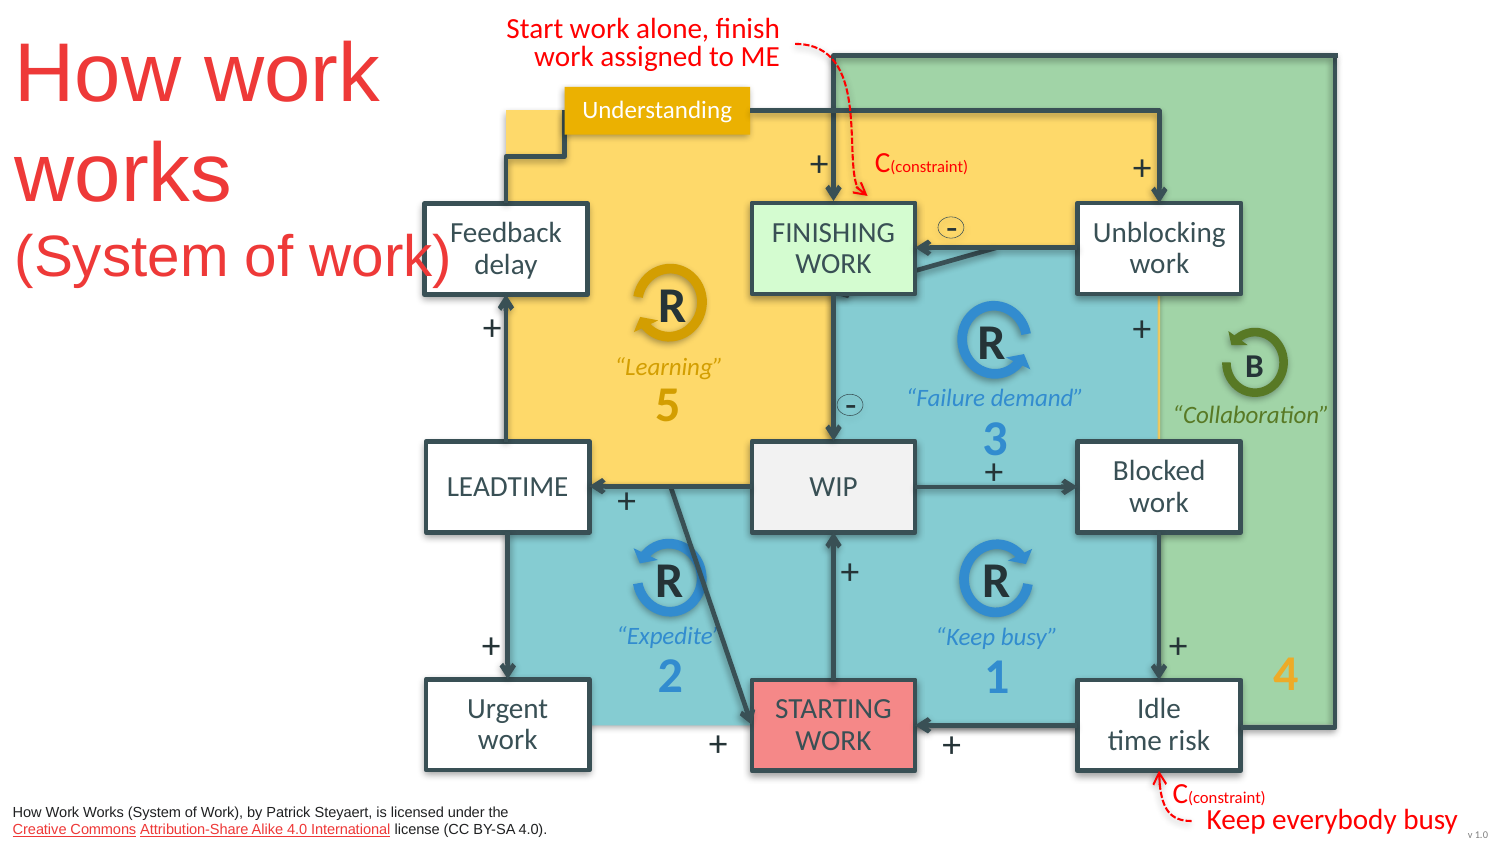

Start work alone, finish work assigned to ME
# How work works (System of work)

Understanding

+
+
C(constraint)
-

FINISHING WORK
Unblocking work
Feedback delay

“Failure demand”
3

R

+
+
R

B
“Learning”
5
-

“Collaboration”
+
LEADTIME
Blocked work
WIP
+

“Expedite”
2

“Keep busy”
1

+
R
R
+
+
4
Urgent work
Idle
time risk
STARTING WORK
+
+
C(constraint)
How Work Works (System of Work), by Patrick Steyaert, is licensed under the Creative Commons Attribution-Share Alike 4.0 International license (CC BY-SA 4.0).
Keep everybody busy
v 1.0